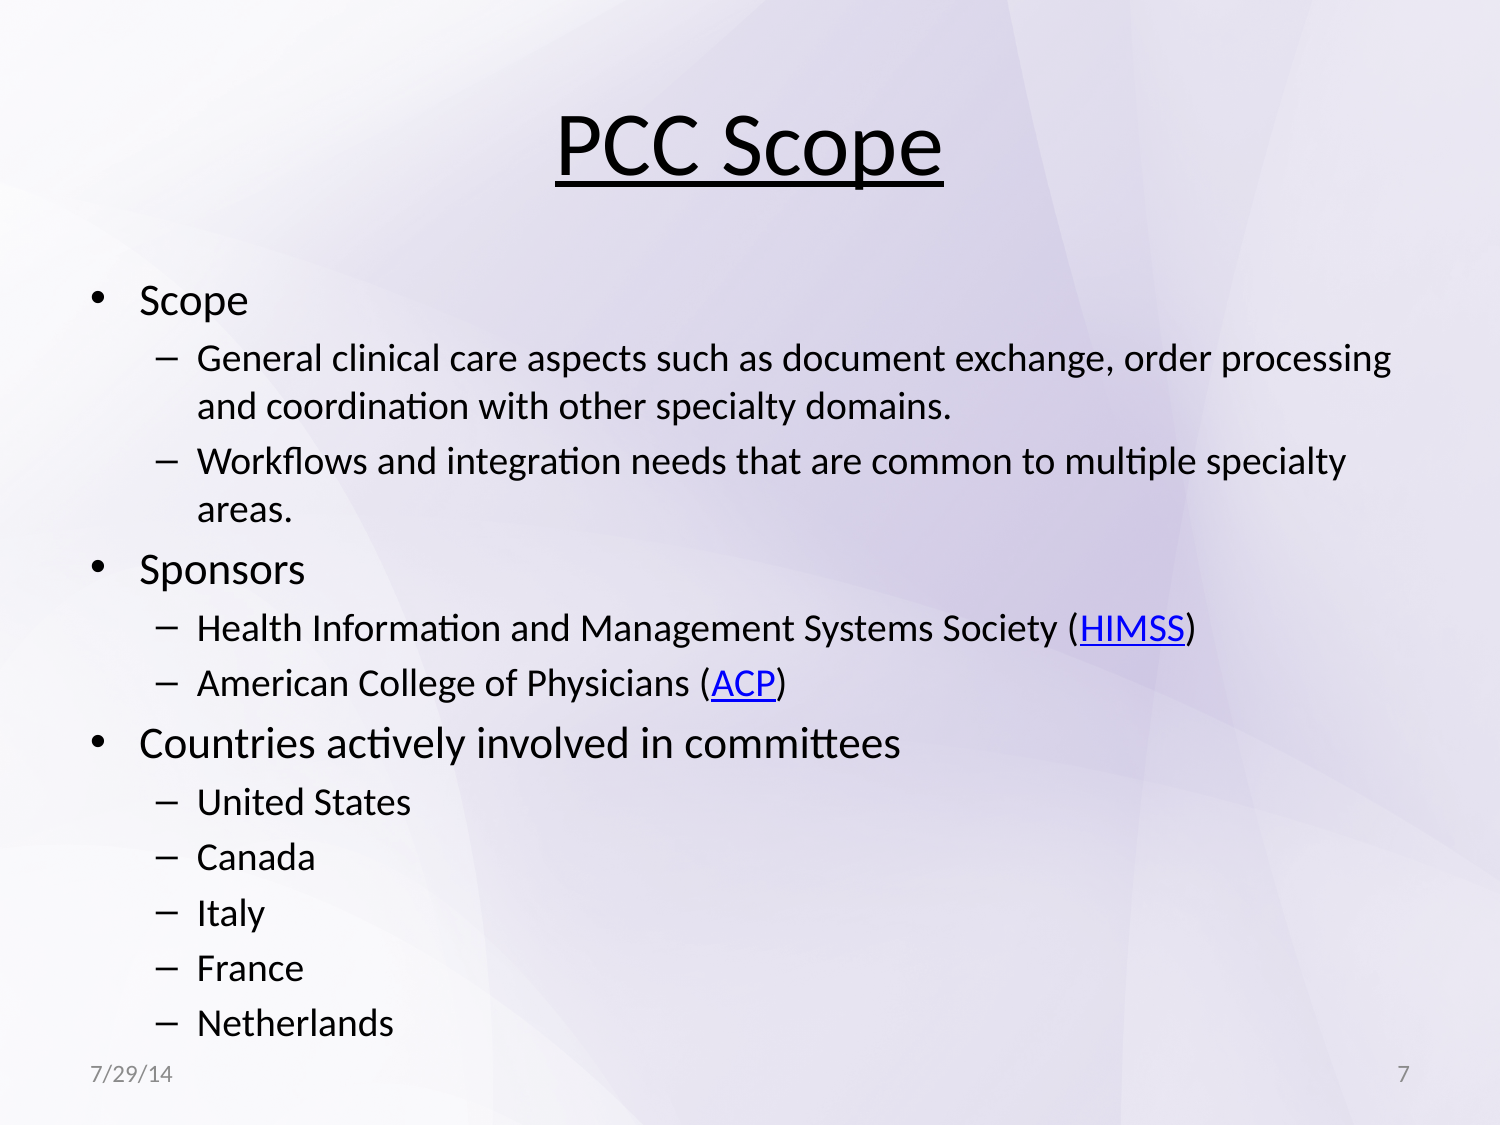

# PCC Scope
Scope
General clinical care aspects such as document exchange, order processing and coordination with other specialty domains.
Workflows and integration needs that are common to multiple specialty areas.
Sponsors
Health Information and Management Systems Society (HIMSS)
American College of Physicians (ACP)
Countries actively involved in committees
United States
Canada
Italy
France
Netherlands
7/29/14
7